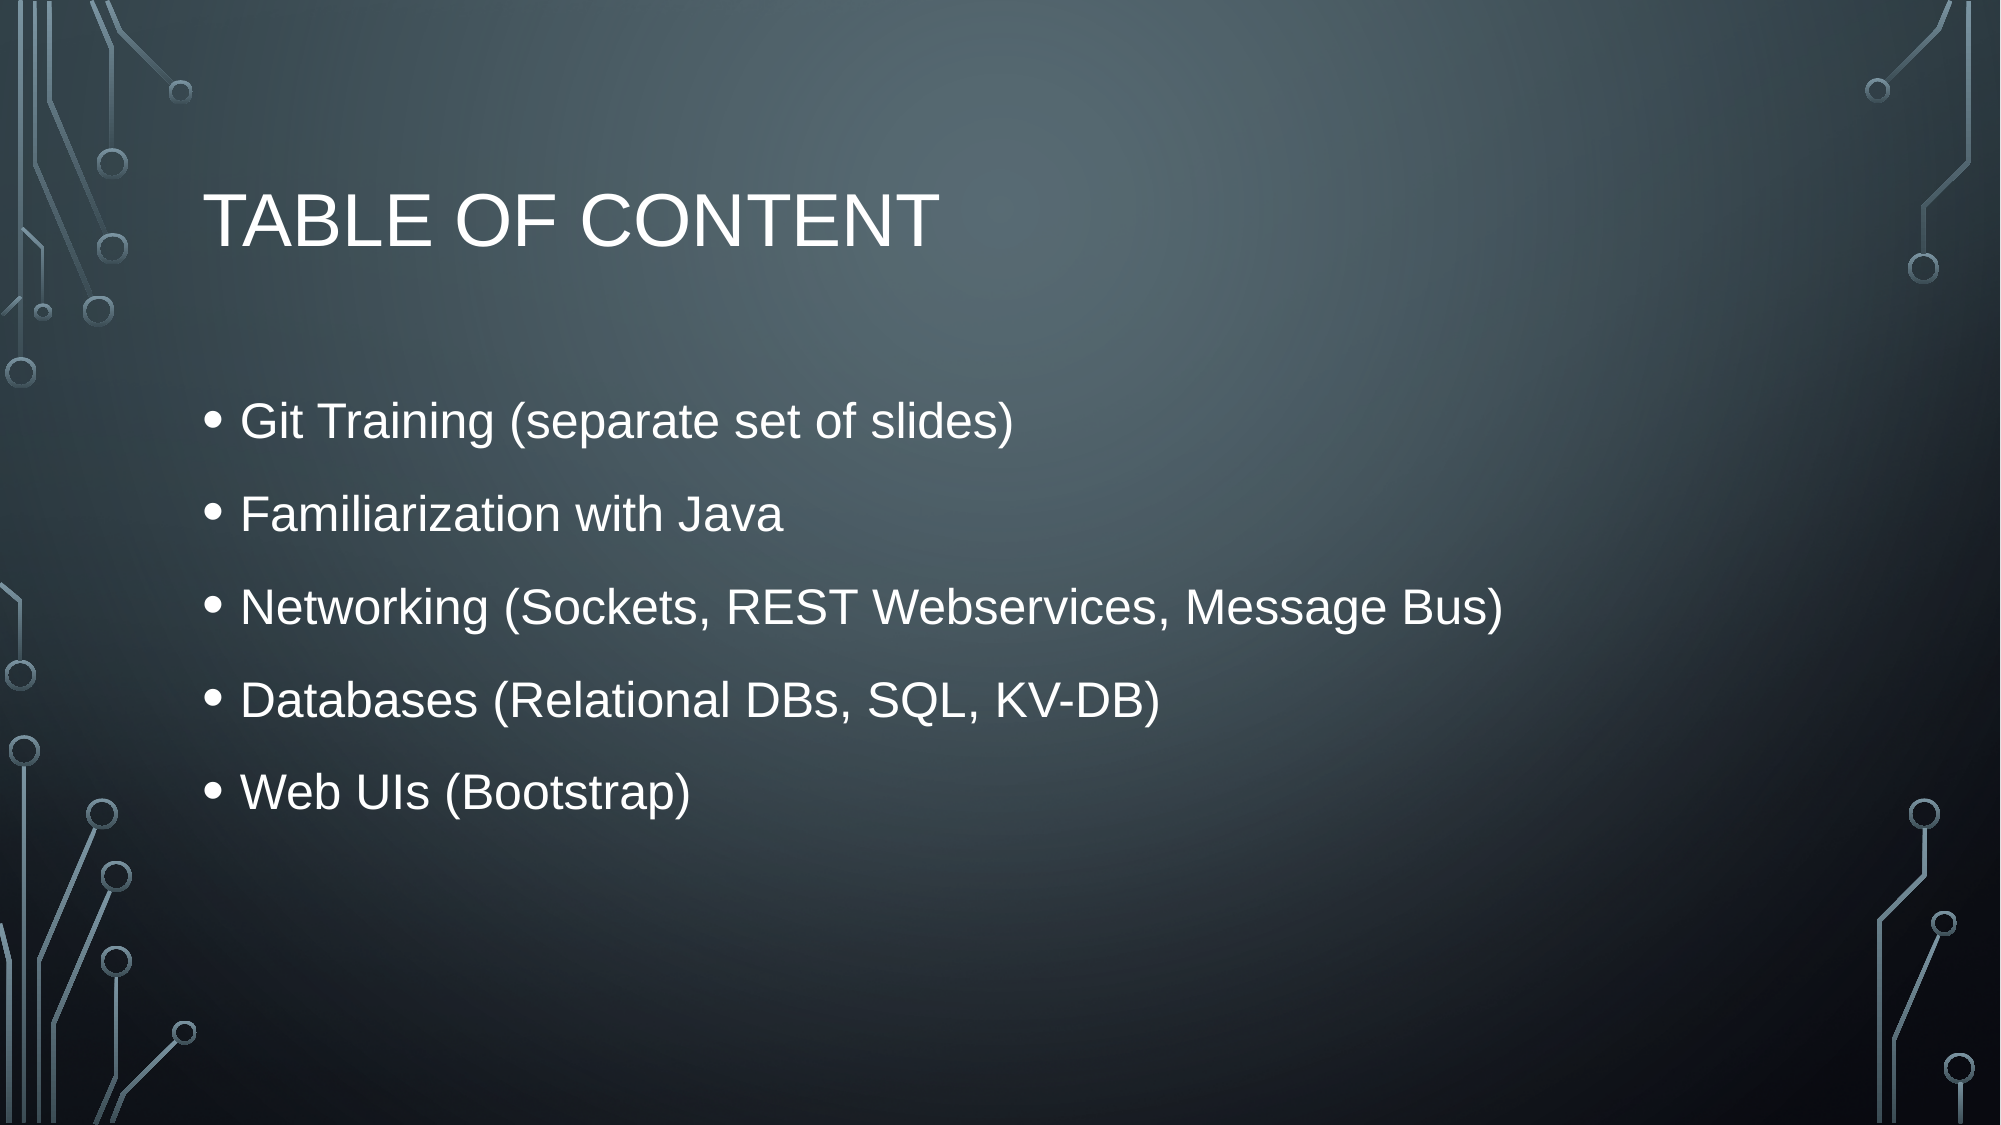

# Table of Content
Git Training (separate set of slides)
Familiarization with Java
Networking (Sockets, REST Webservices, Message Bus)
Databases (Relational DBs, SQL, KV-DB)
Web UIs (Bootstrap)